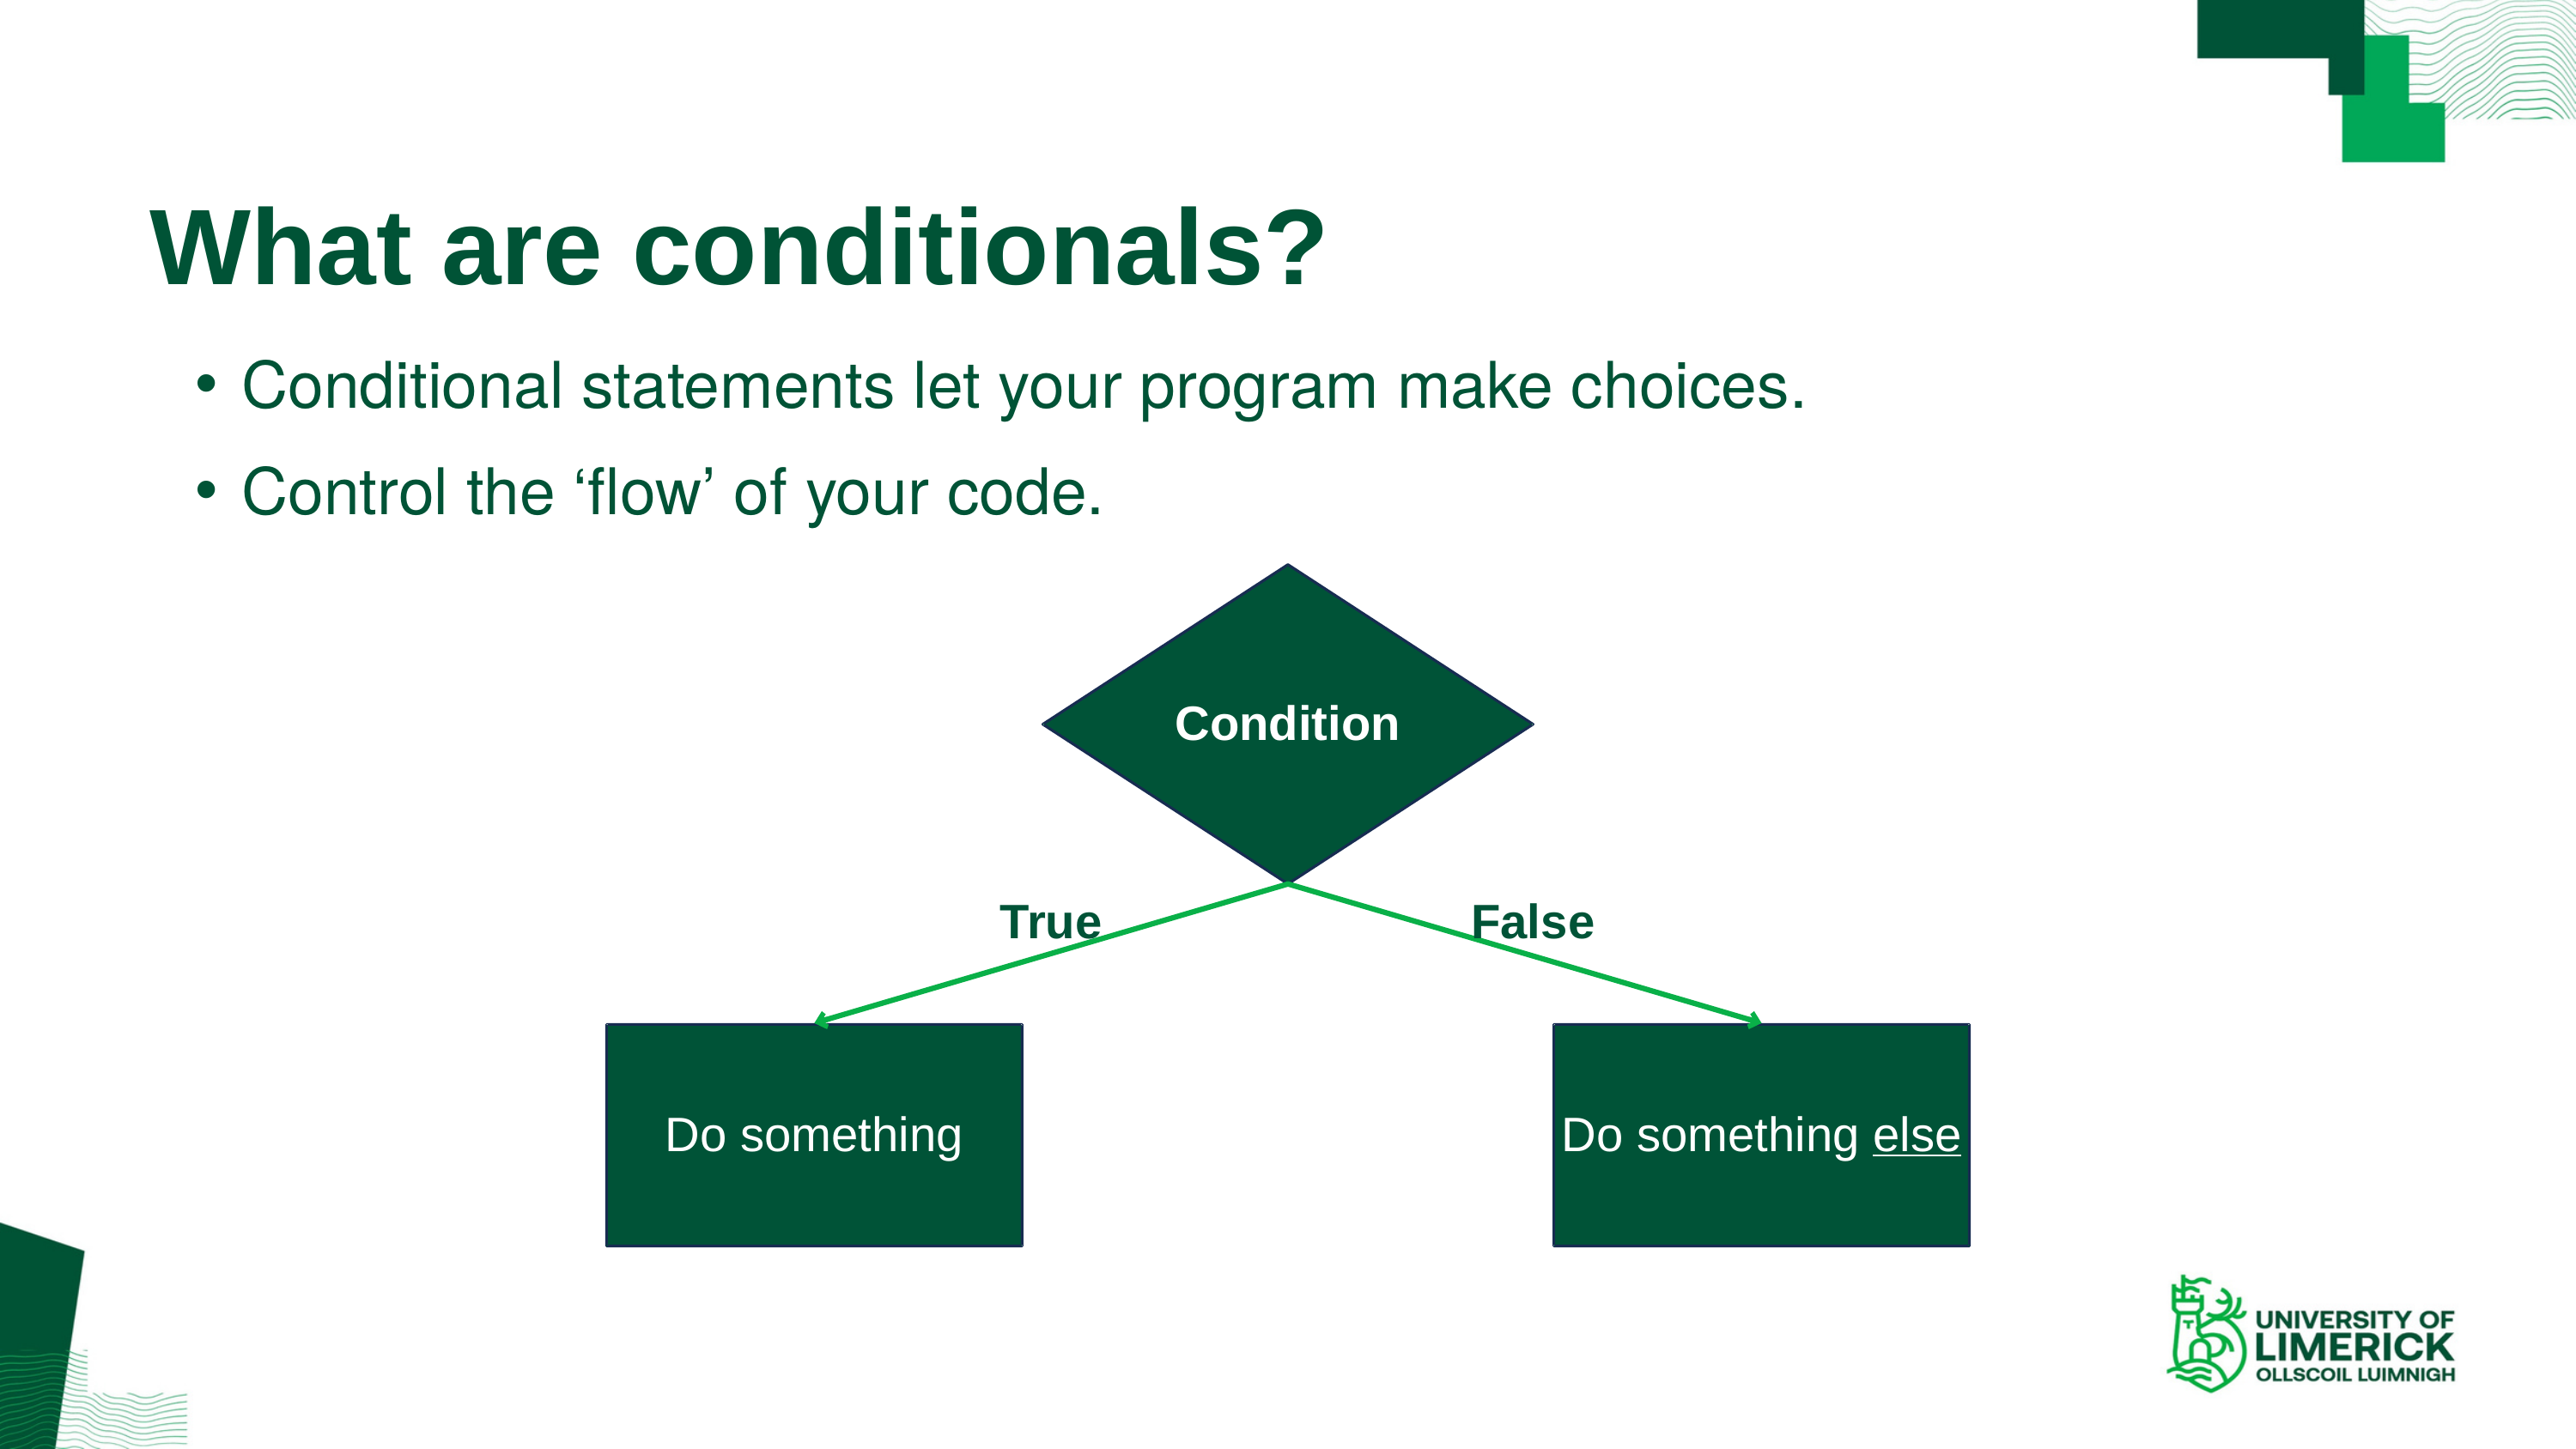

What are conditionals?
Conditional statements let your program make choices.
Control the ‘flow’ of your code.
Condition

True
False

Do something else

Do something